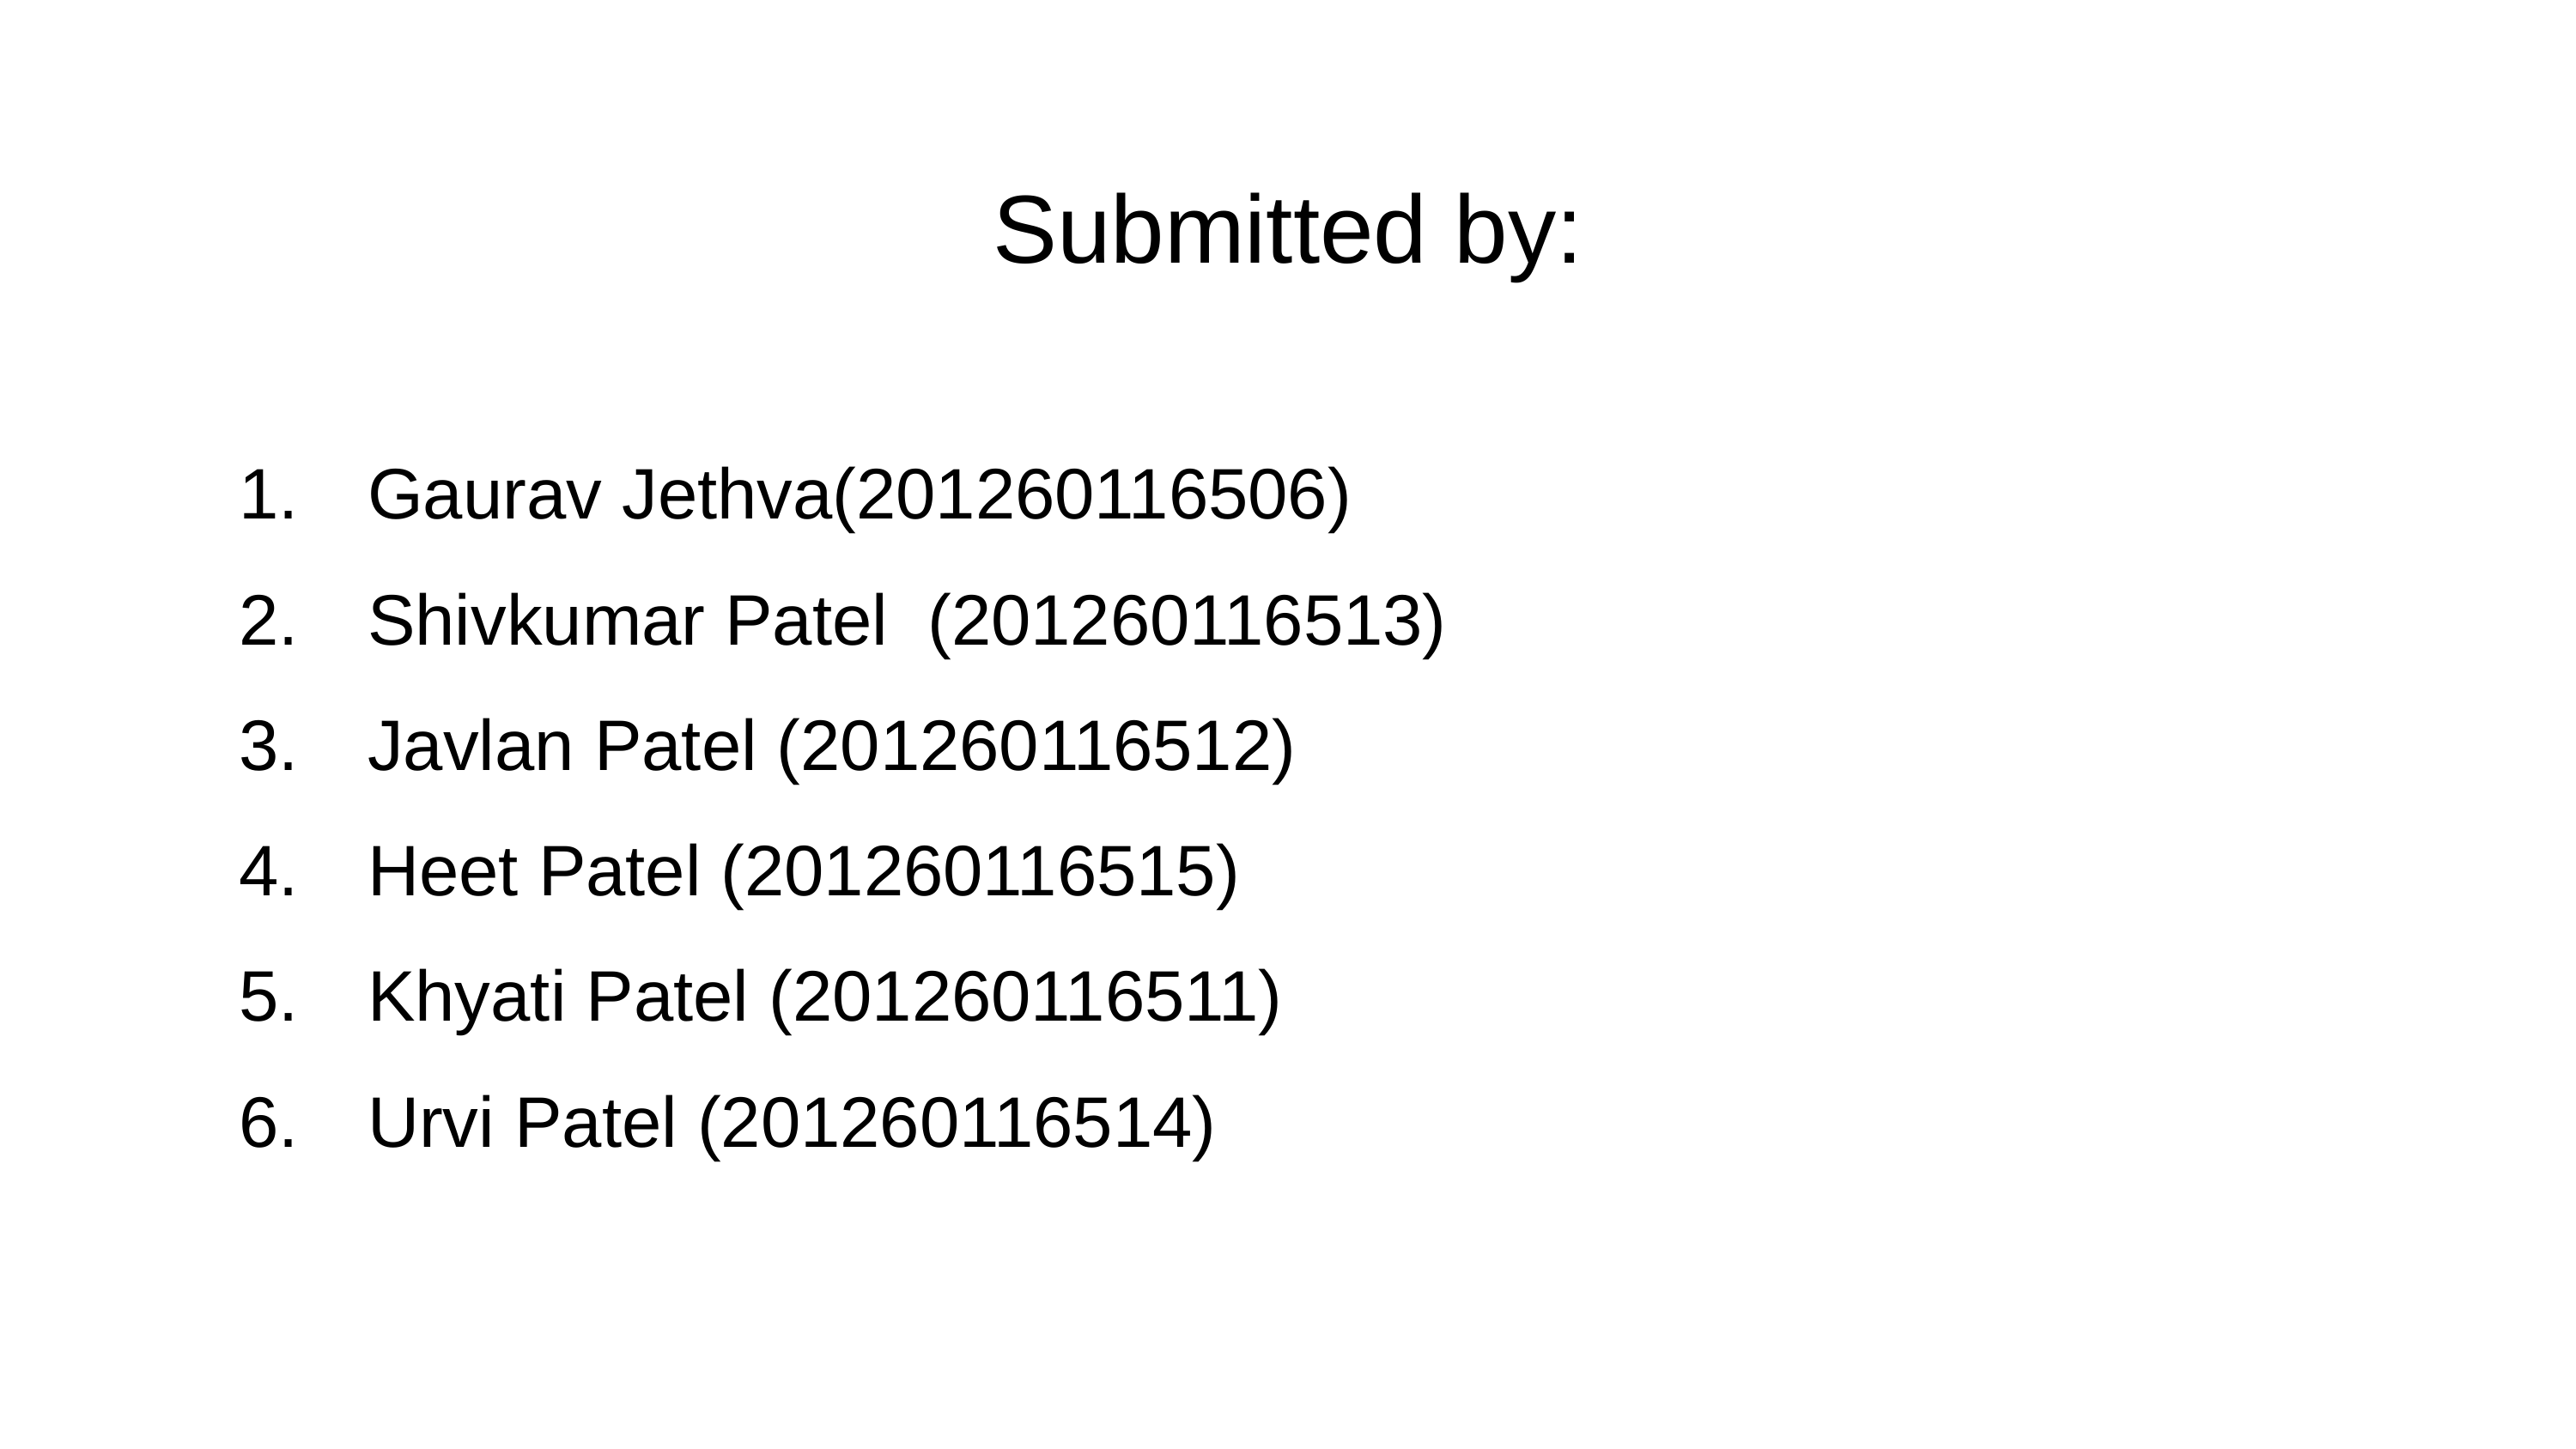

Submitted by:

Gaurav Jethva(201260116506)
Shivkumar Patel  (201260116513)
Javlan Patel (201260116512)
Heet Patel (201260116515)
Khyati Patel (201260116511)
Urvi Patel (201260116514)